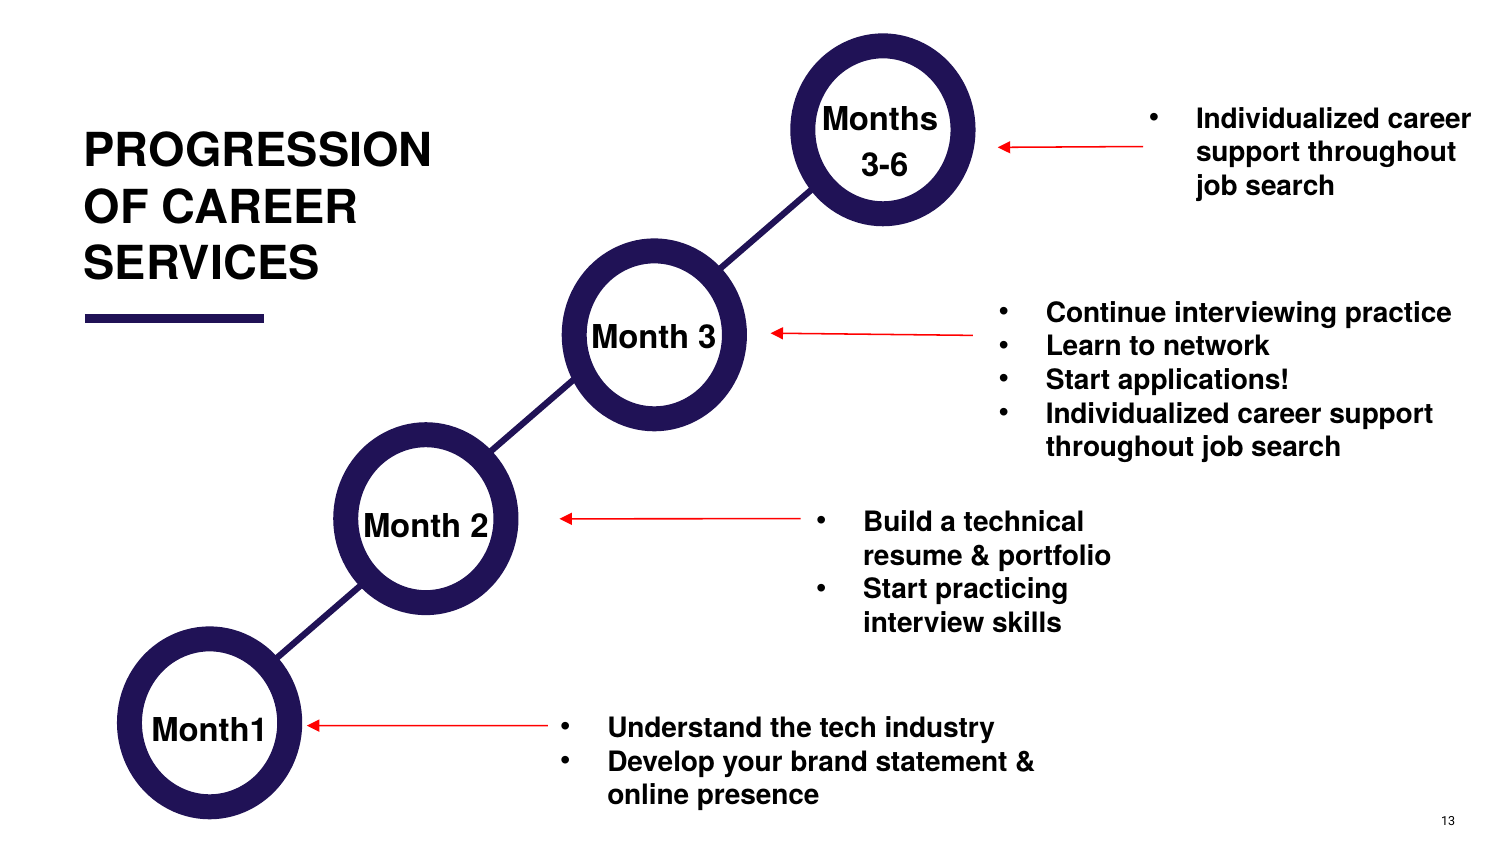

PROGRESSION OF CAREER SERVICES
Individualized career support throughout job search

Months
3-6

Continue interviewing practice
Learn to network
Start applications!
Individualized career support throughout job search
Month 3

Month 2
Build a technical resume & portfolio
Start practicing interview skills

Month1
Understand the tech industry
Develop your brand statement & online presence